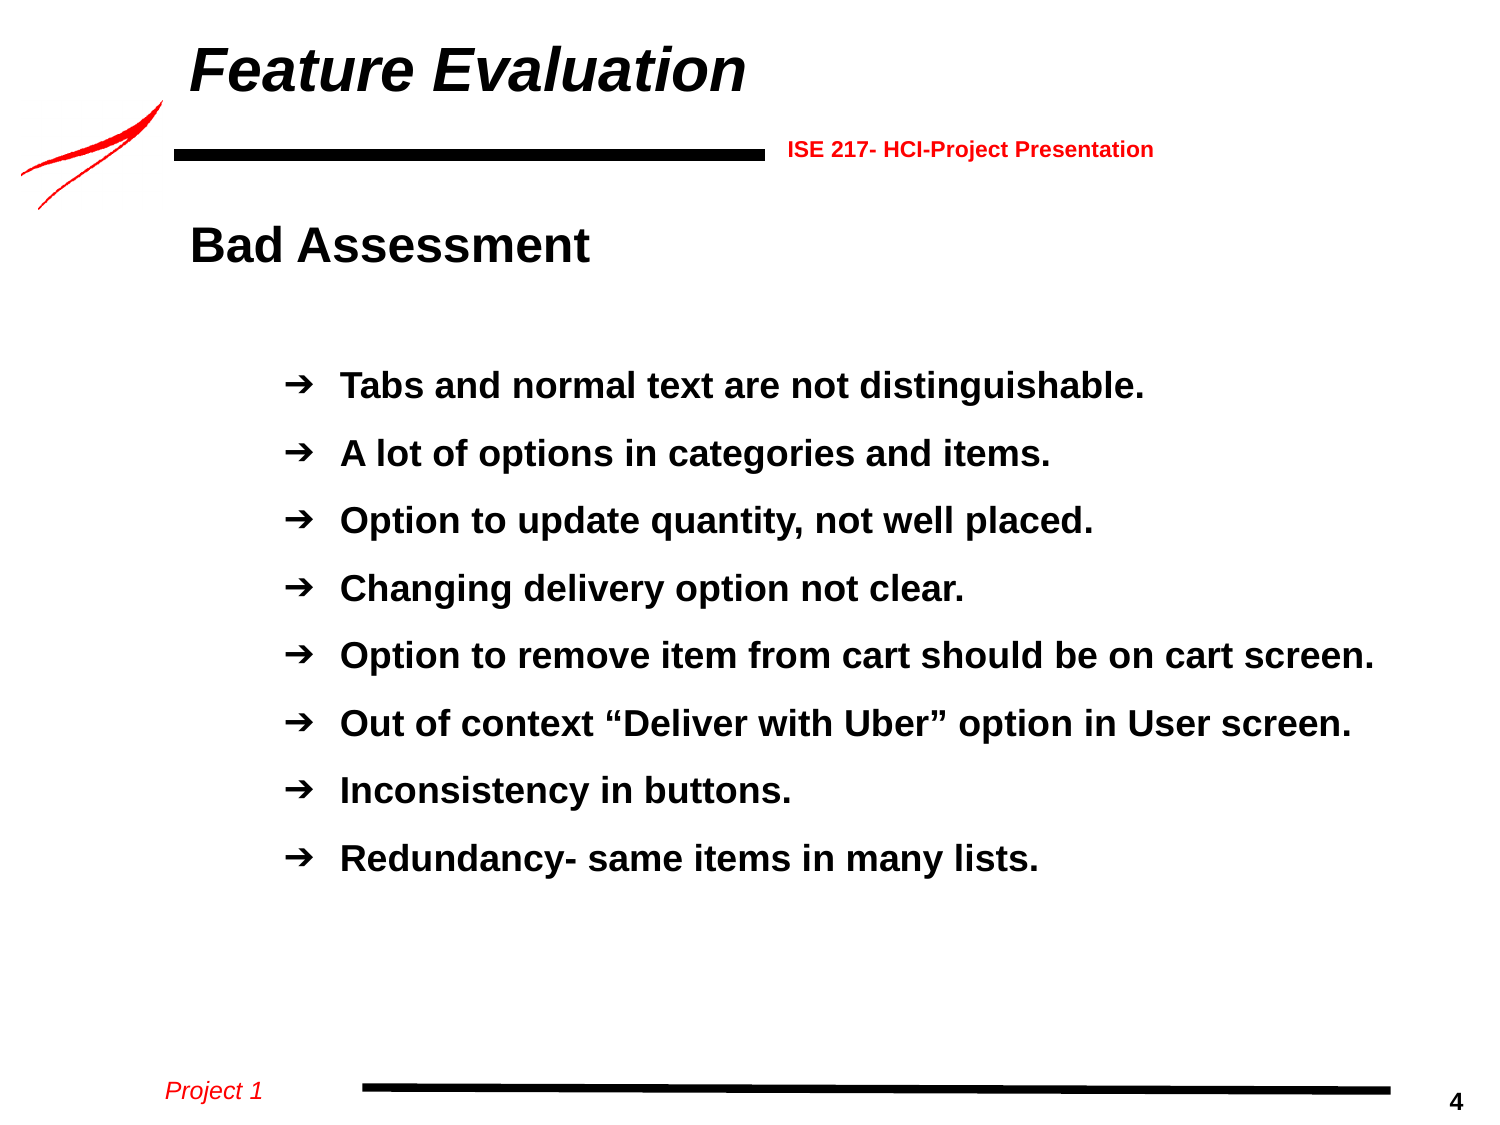

# Feature Evaluation
Bad Assessment

Tabs and normal text are not distinguishable.
A lot of options in categories and items.
Option to update quantity, not well placed.
Changing delivery option not clear.
Option to remove item from cart should be on cart screen.
Out of context “Deliver with Uber” option in User screen.
Inconsistency in buttons.
Redundancy- same items in many lists.